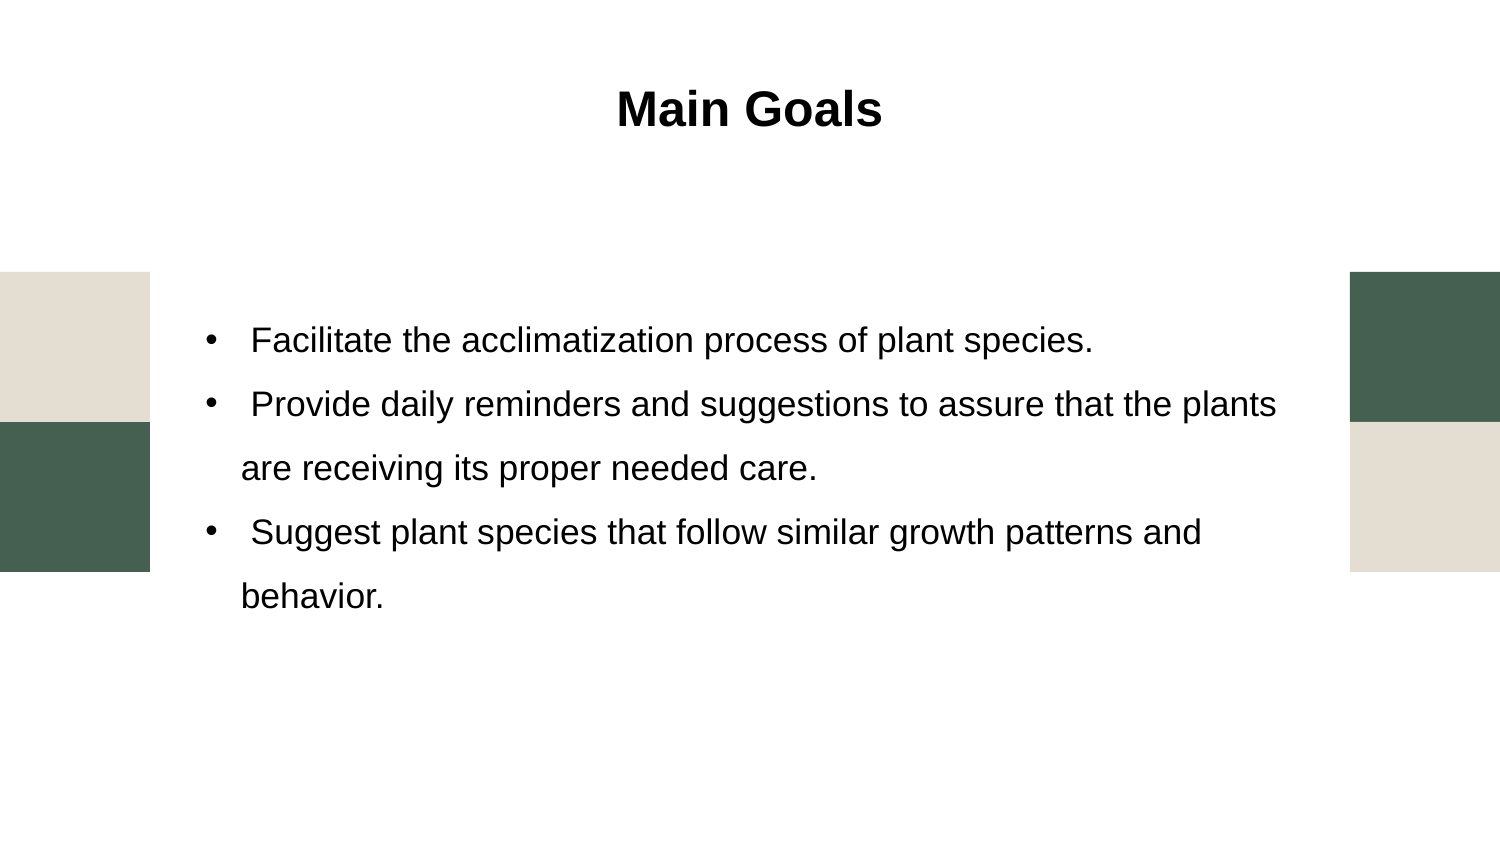

# Main Goals

 Facilitate the acclimatization process of plant species.
 Provide daily reminders and suggestions to assure that the plants are receiving its proper needed care.
 Suggest plant species that follow similar growth patterns and behavior.